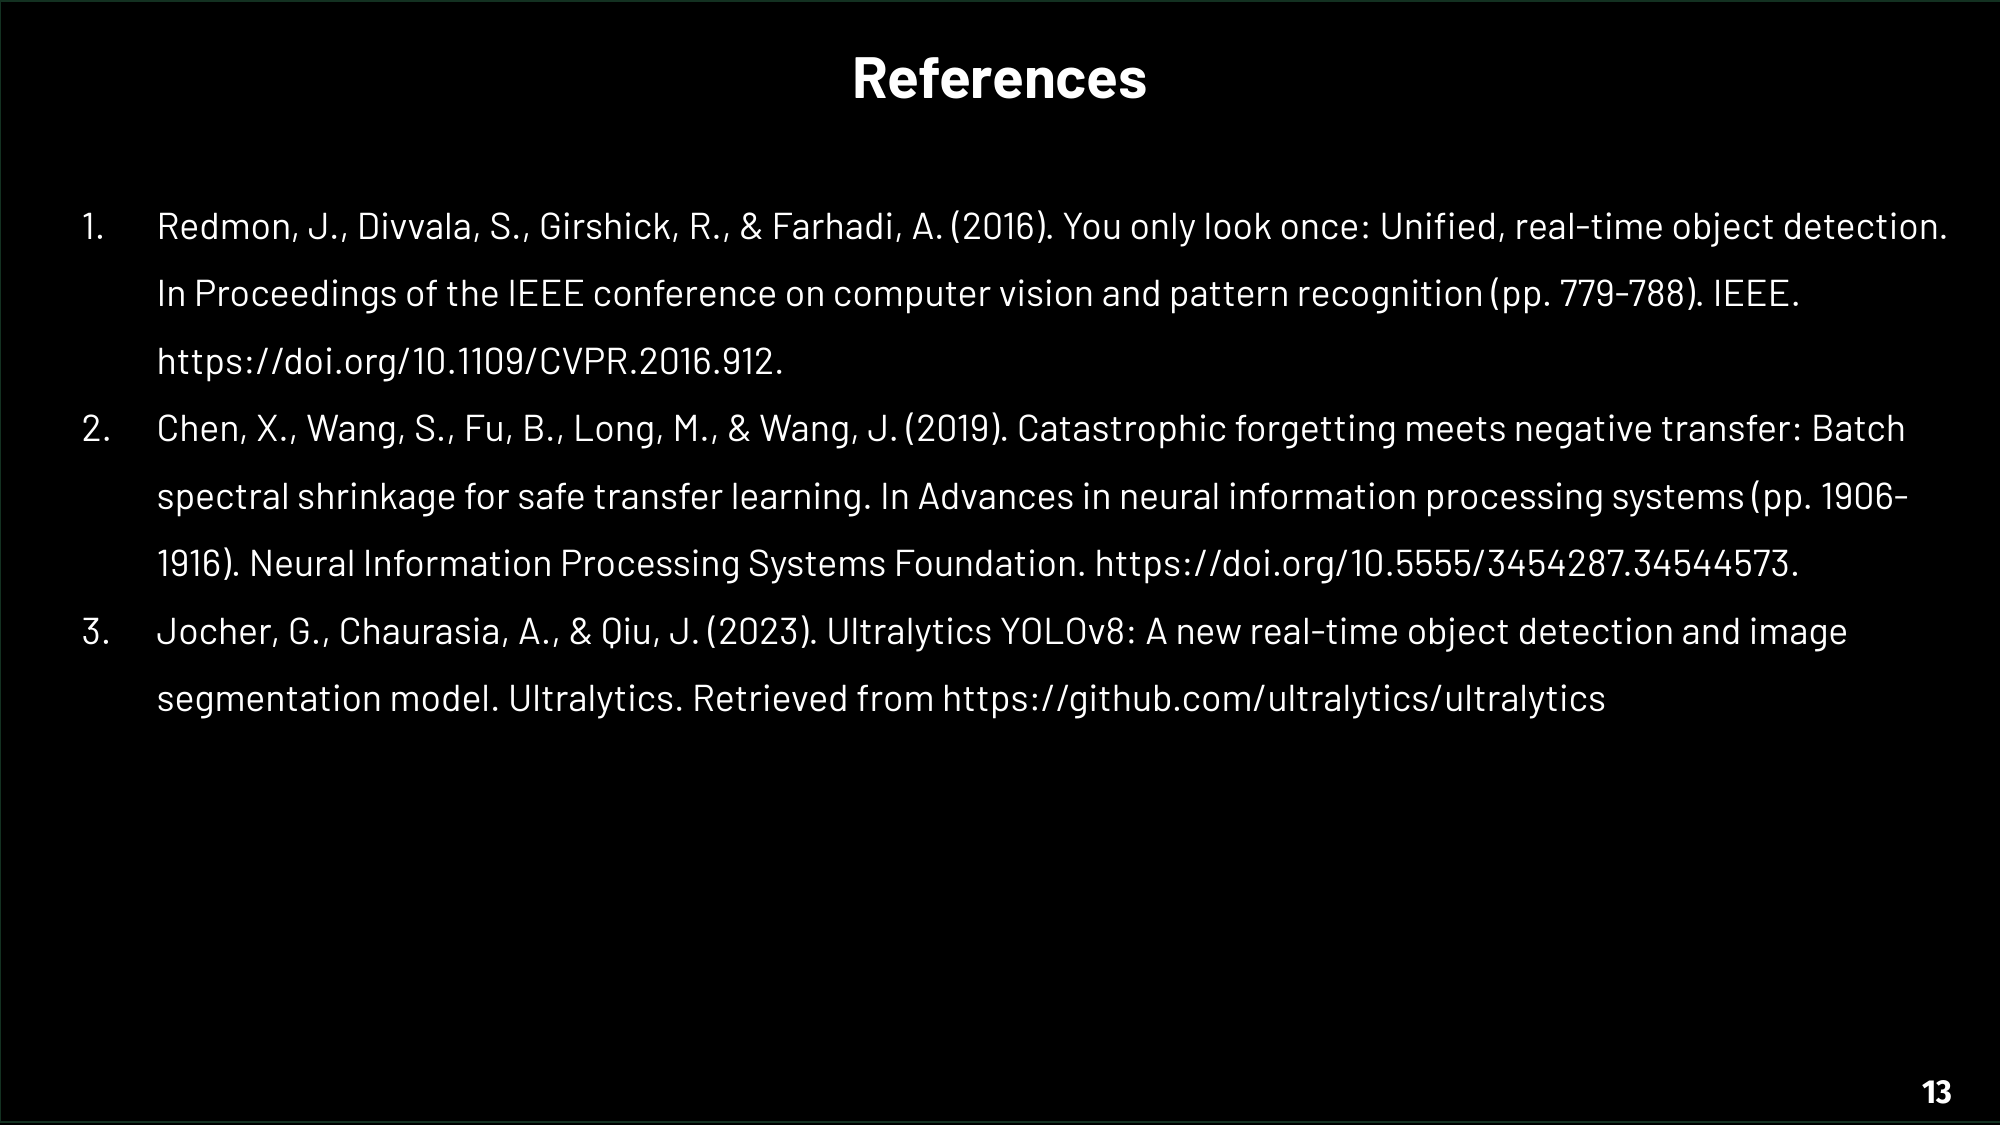

References
Redmon, J., Divvala, S., Girshick, R., & Farhadi, A. (2016). You only look once: Unified, real-time object detection. In Proceedings of the IEEE conference on computer vision and pattern recognition (pp. 779-788). IEEE. https://doi.org/10.1109/CVPR.2016.912.
Chen, X., Wang, S., Fu, B., Long, M., & Wang, J. (2019). Catastrophic forgetting meets negative transfer: Batch spectral shrinkage for safe transfer learning. In Advances in neural information processing systems (pp. 1906-1916). Neural Information Processing Systems Foundation. https://doi.org/10.5555/3454287.34544573.
Jocher, G., Chaurasia, A., & Qiu, J. (2023). Ultralytics YOLOv8: A new real-time object detection and image segmentation model. Ultralytics. Retrieved from https://github.com/ultralytics/ultralytics
13